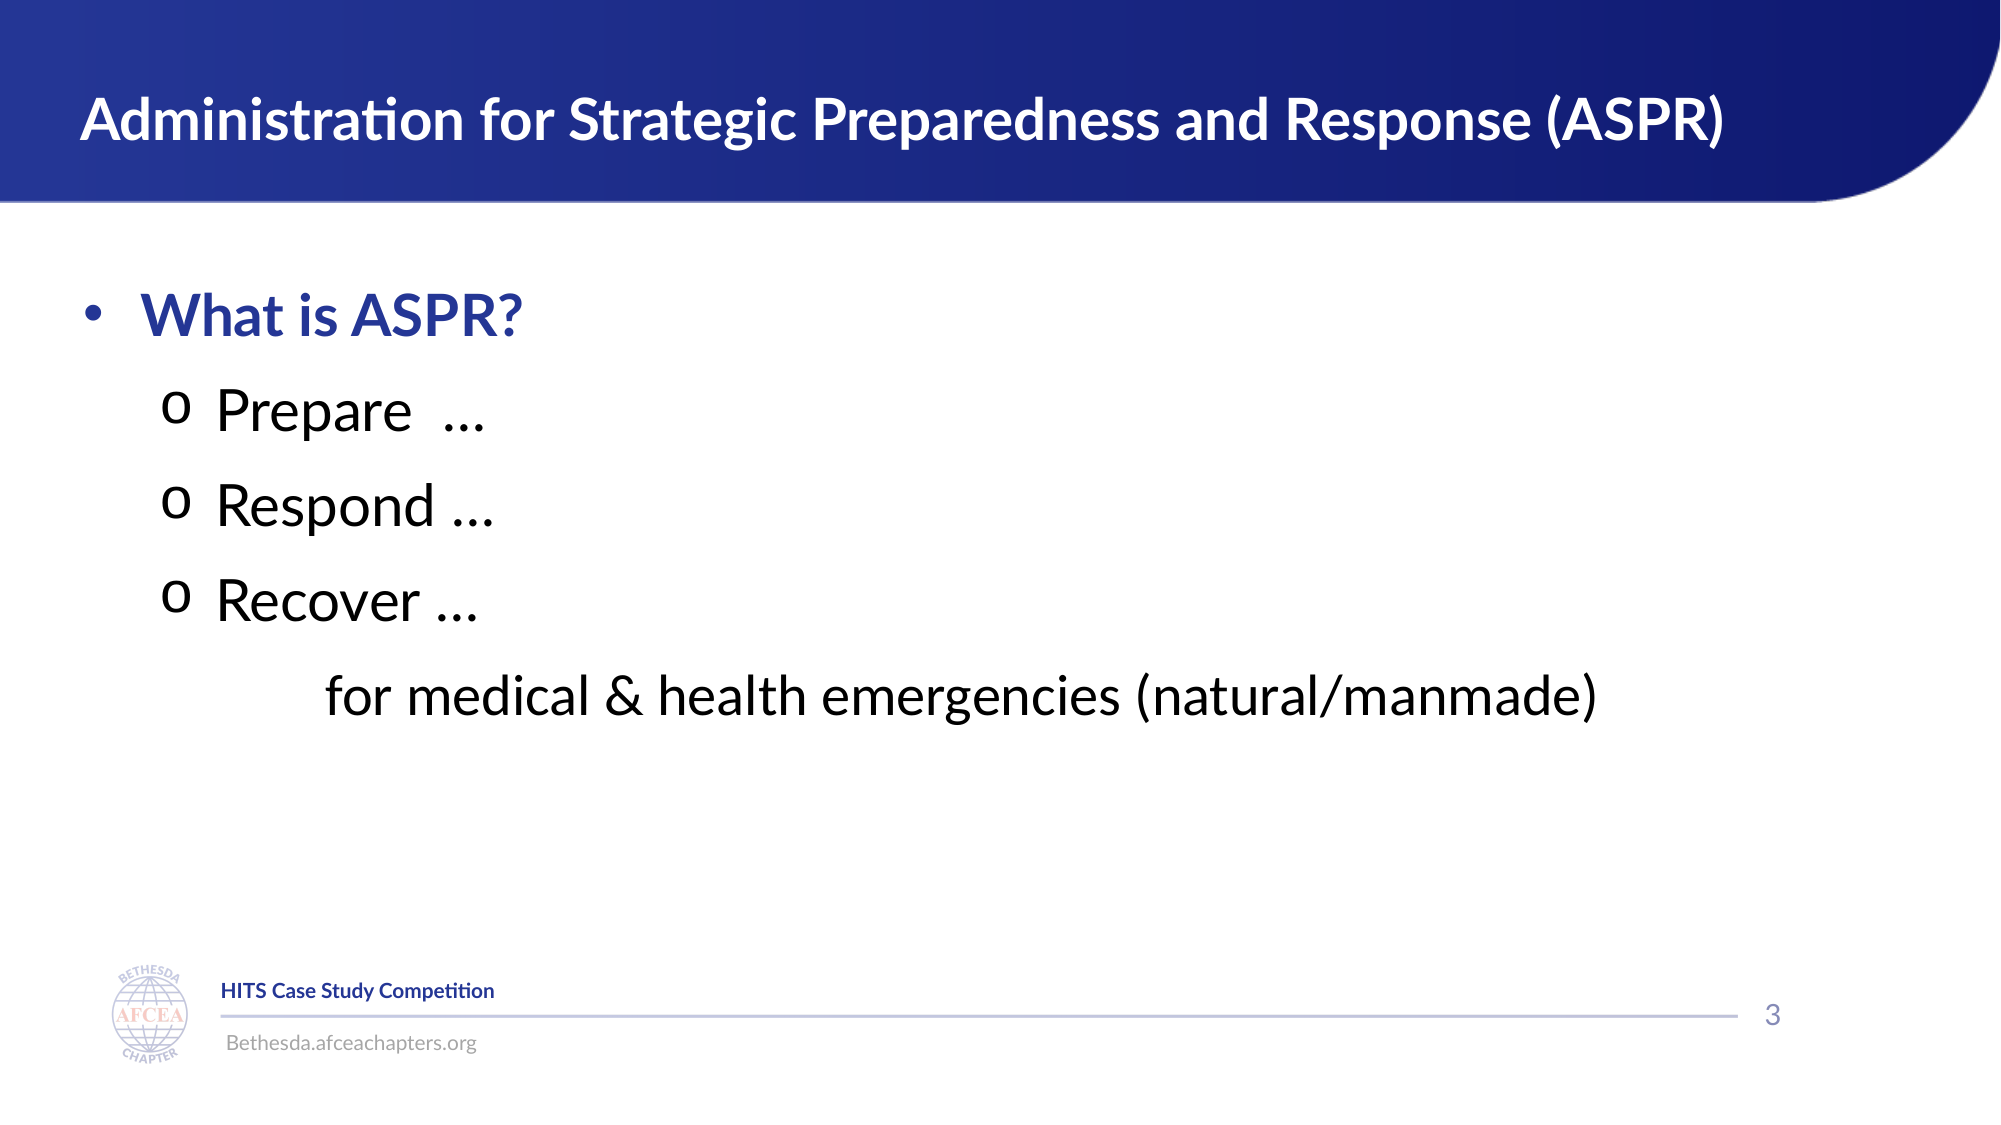

Administration for Strategic Preparedness and Response (ASPR)
What is ASPR?
Prepare  …
Respond …
Recover …
for medical & health emergencies (natural/manmade)

3